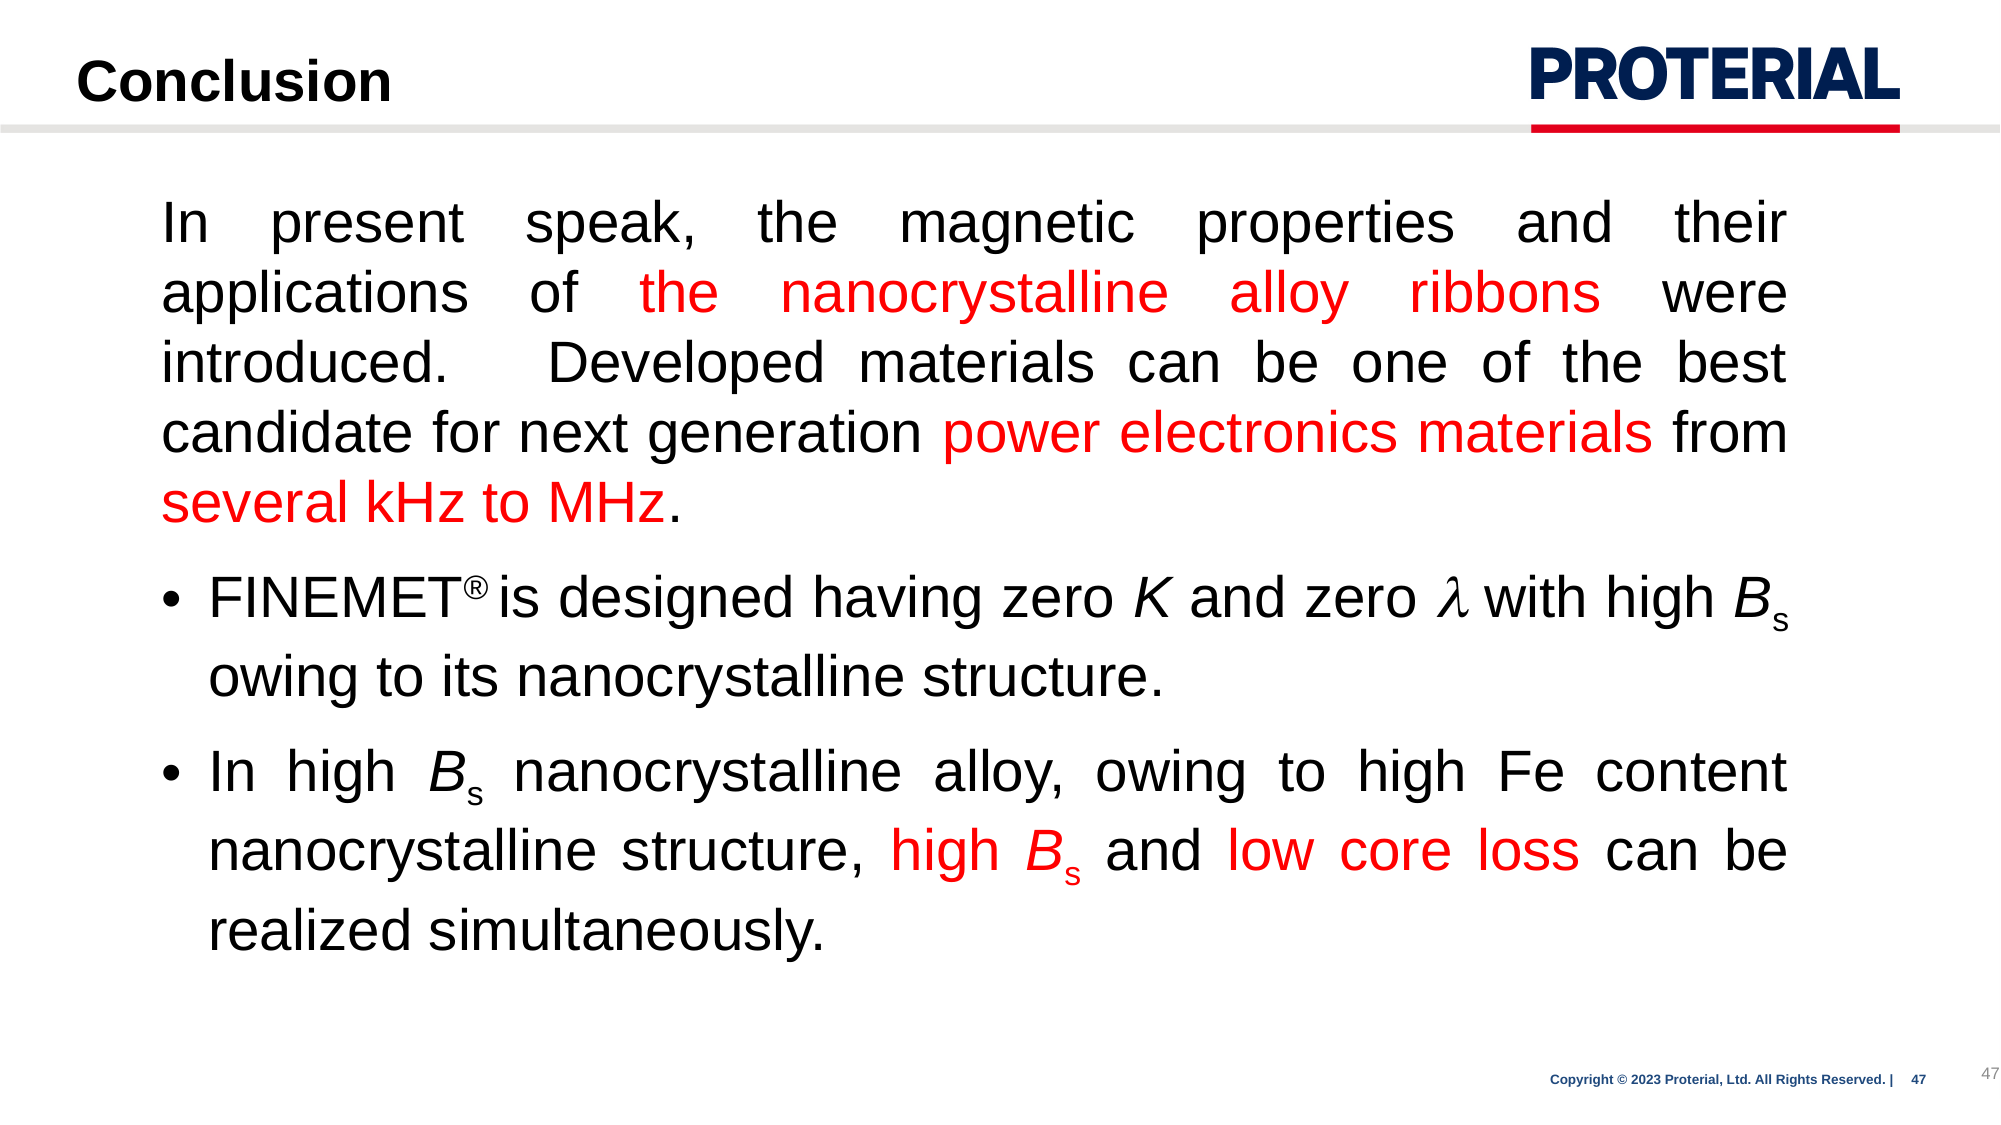

# Conclusion
In present speak, the magnetic properties and their applications of the nanocrystalline alloy ribbons were introduced.   Developed materials can be one of the best candidate for next generation power electronics materials from several kHz to MHz.
FINEMET® is designed having zero K and zero λ with high Bs owing to its nanocrystalline structure.
In high Bs nanocrystalline alloy, owing to high Fe content nanocrystalline structure, high Bs and low core loss can be realized simultaneously.
47